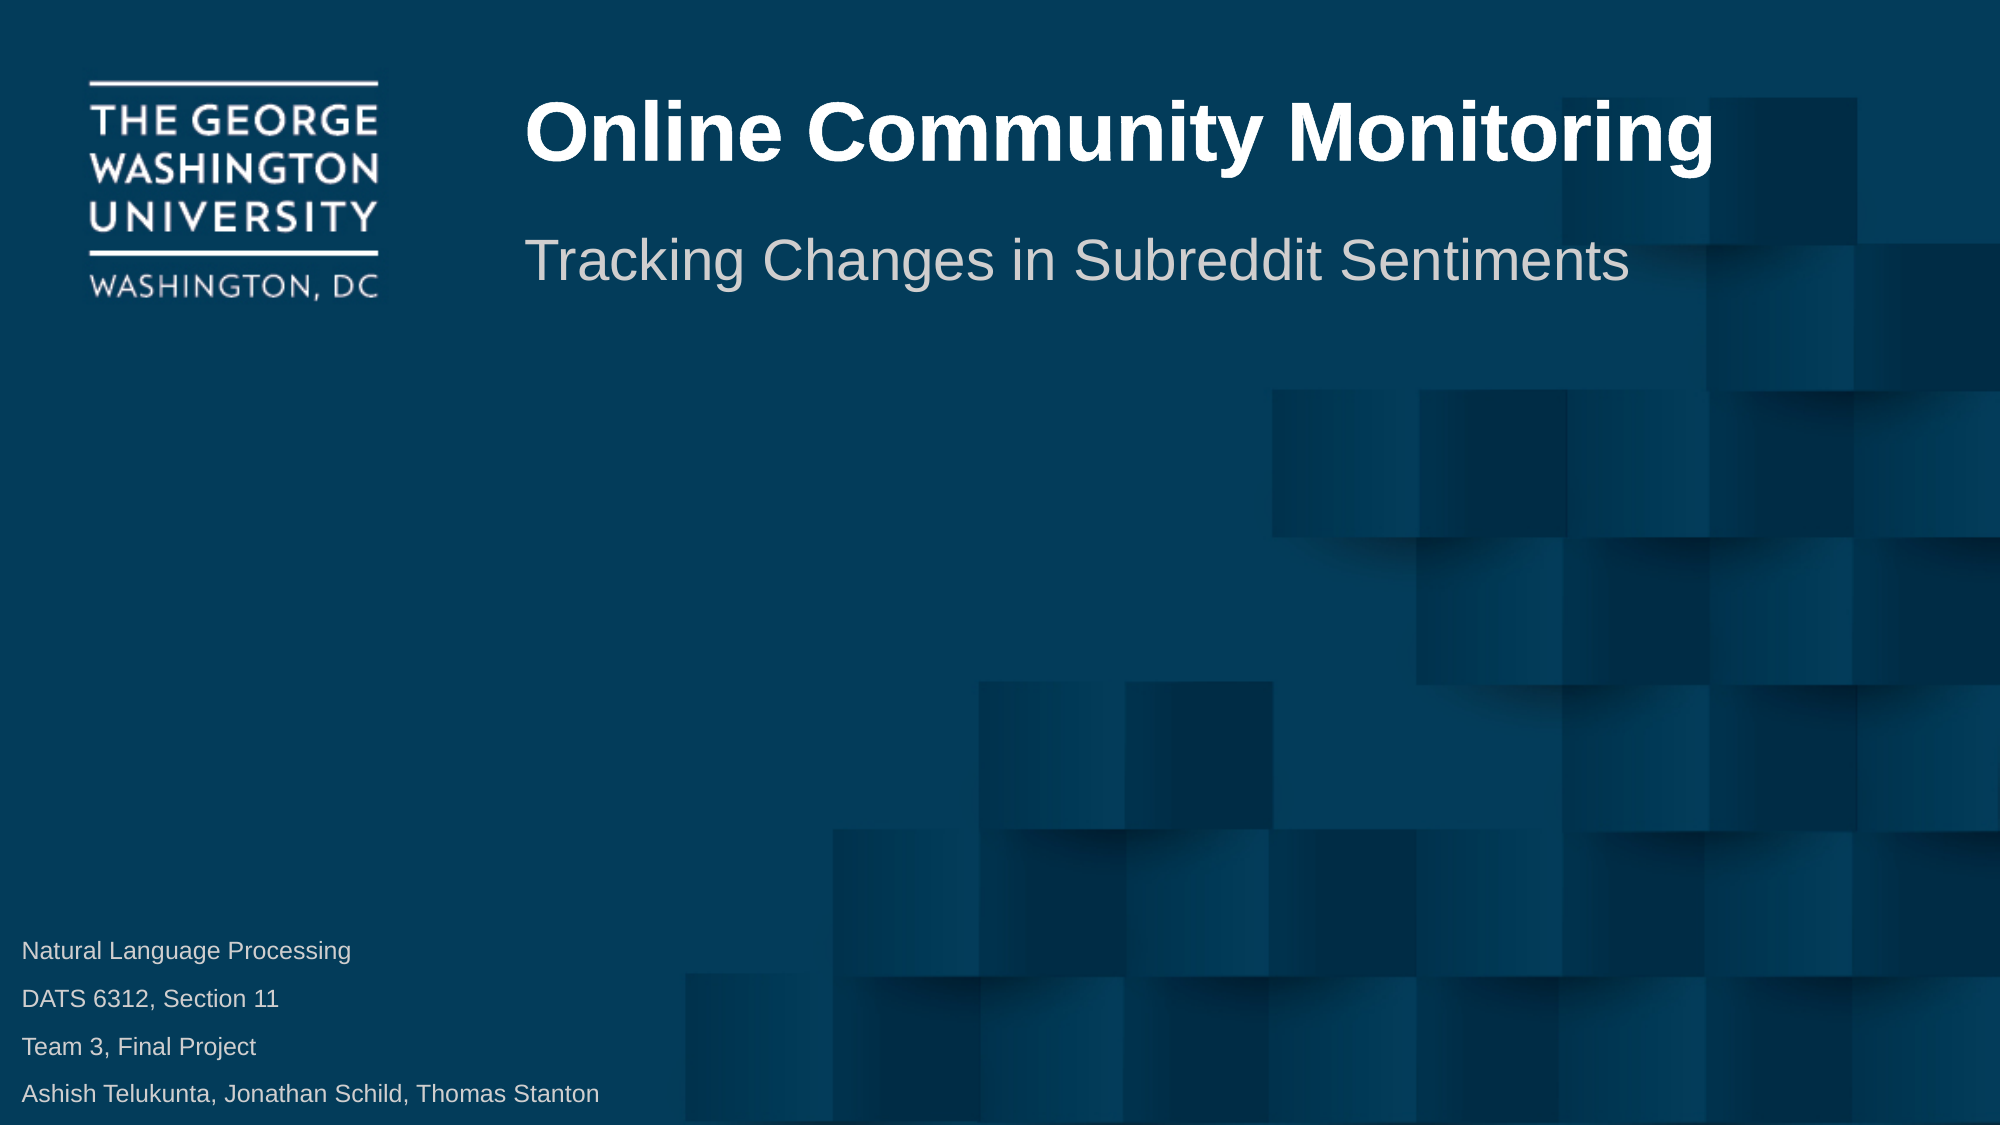

# Online Community Monitoring
Tracking Changes in Subreddit Sentiments
Natural Language Processing
DATS 6312, Section 11
Team 3, Final Project
Ashish Telukunta, Jonathan Schild, Thomas Stanton